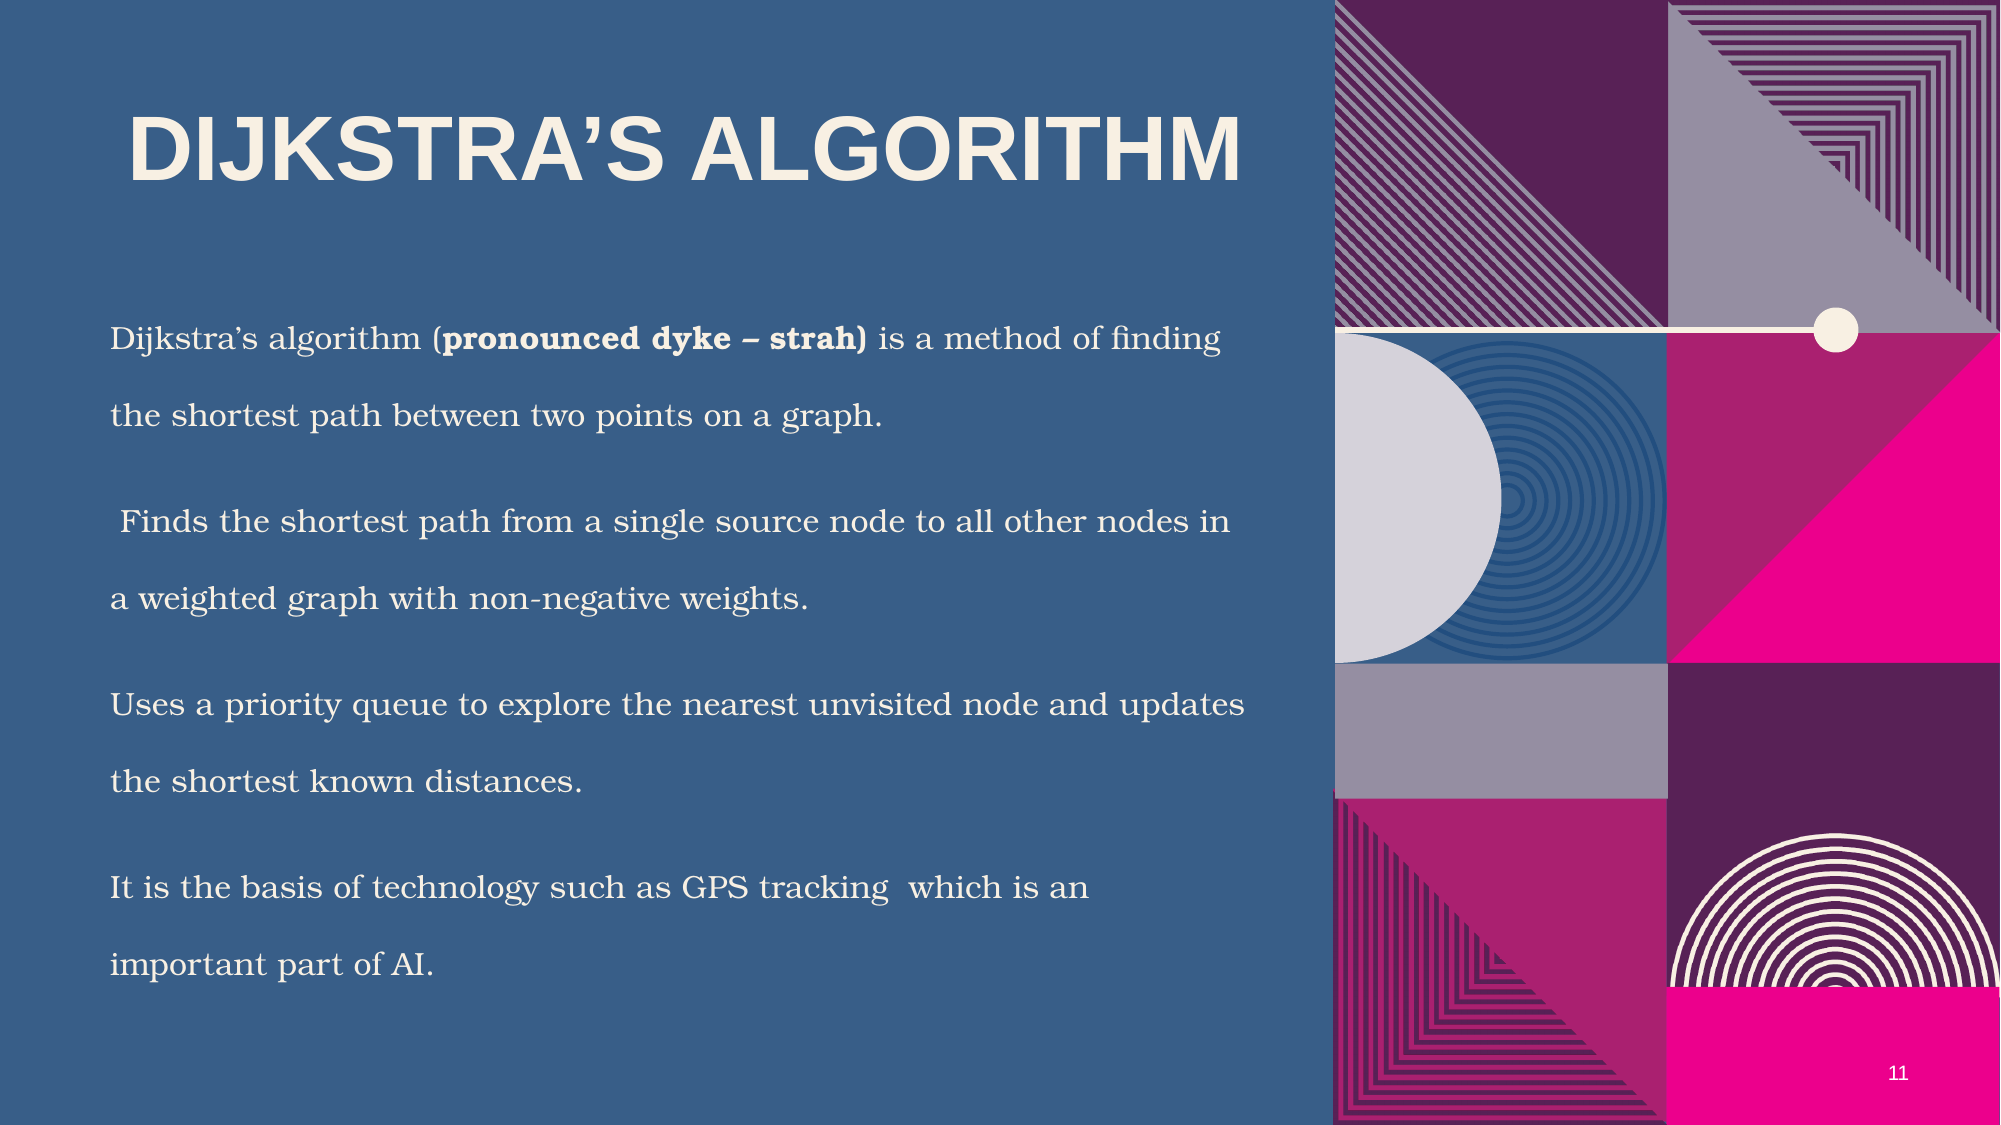

# Dijkstra’s algorithm
Dijkstra’s algorithm (pronounced dyke – strah) is a method of finding the shortest path between two points on a graph.
 Finds the shortest path from a single source node to all other nodes in a weighted graph with non-negative weights.
Uses a priority queue to explore the nearest unvisited node and updates the shortest known distances.
It is the basis of technology such as GPS tracking  which is an important part of AI.
11